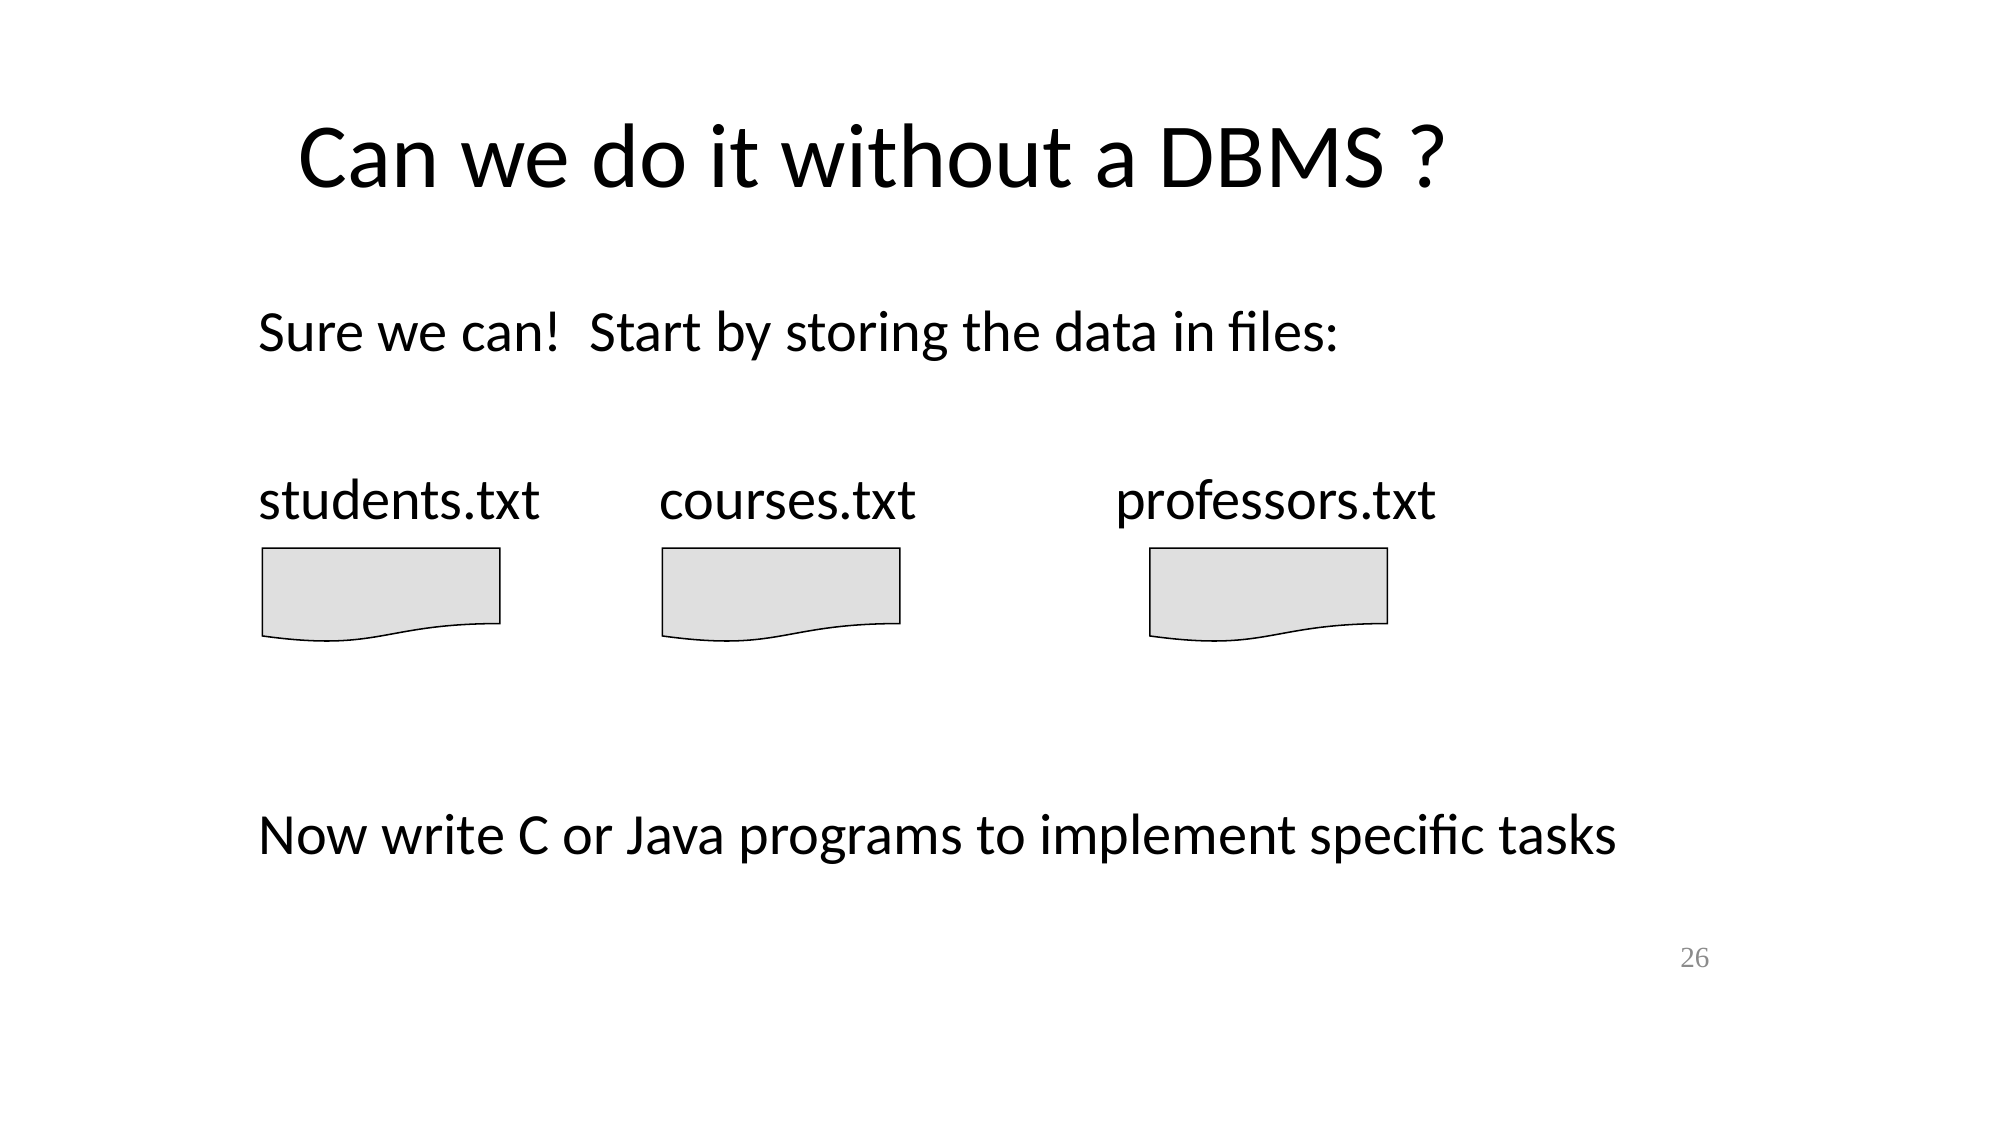

# Can we do it without a DBMS ?
Sure we can!  Start by storing the data in files:

students.txt         courses.txt               professors.txt

Now write C or Java programs to implement specific tasks

26